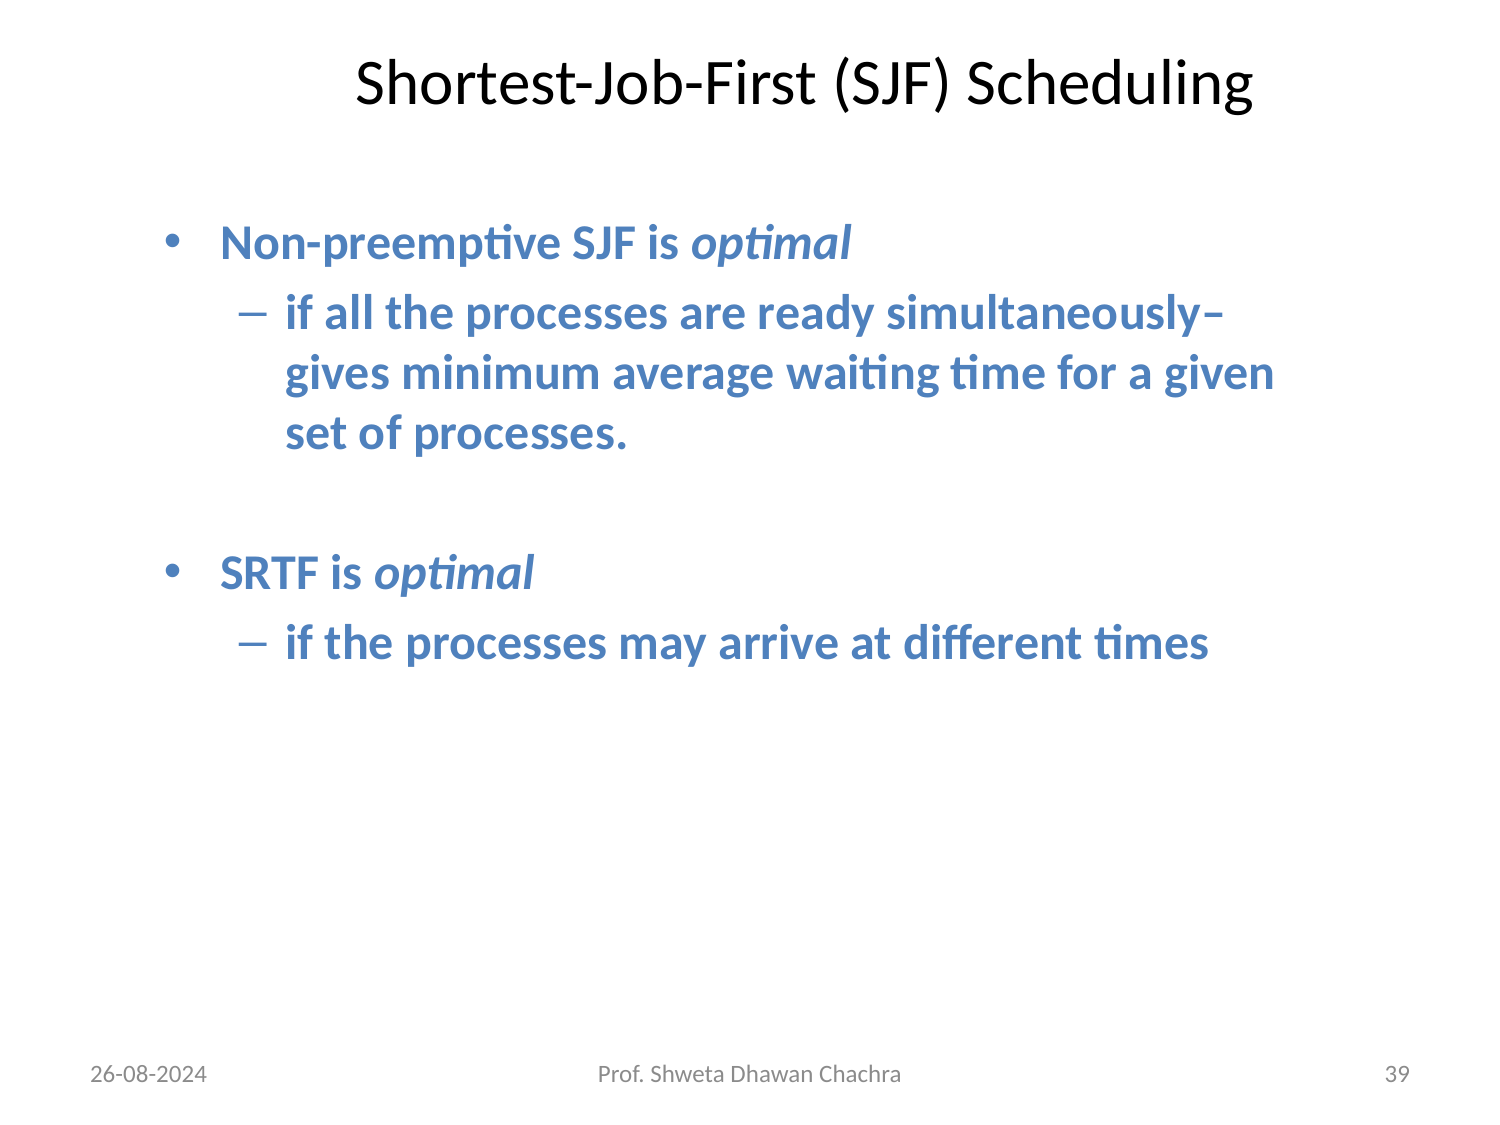

# Shortest-Job-First (SJF) Scheduling
Non-preemptive SJF is optimal
if all the processes are ready simultaneously– gives minimum average waiting time for a given set of processes.

SRTF is optimal
if the processes may arrive at different times

26-08-2024
Prof. Shweta Dhawan Chachra
39